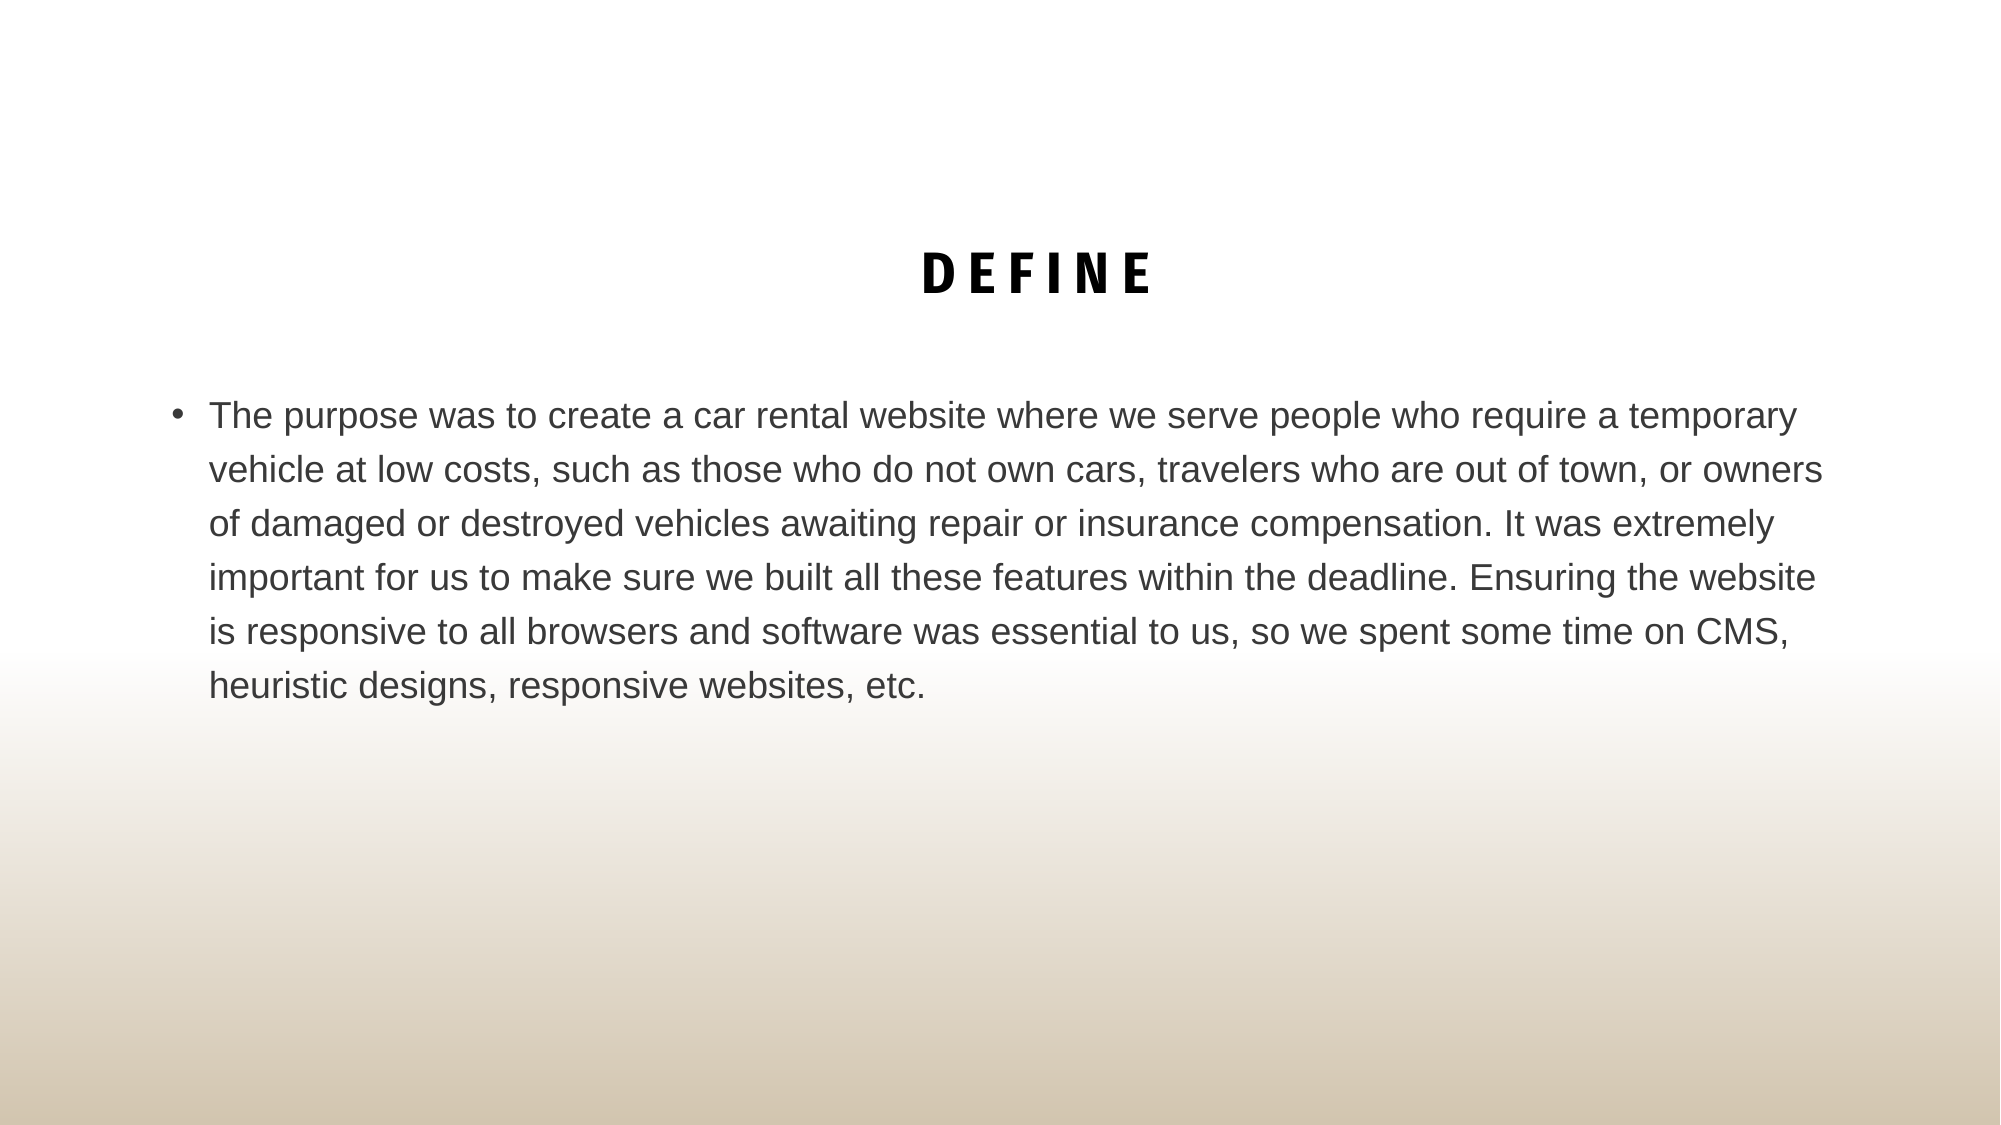

# Define
The purpose was to create a car rental website where we serve people who require a temporary vehicle at low costs, such as those who do not own cars, travelers who are out of town, or owners of damaged or destroyed vehicles awaiting repair or insurance compensation. It was extremely important for us to make sure we built all these features within the deadline. Ensuring the website is responsive to all browsers and software was essential to us, so we spent some time on CMS, heuristic designs, responsive websites, etc.